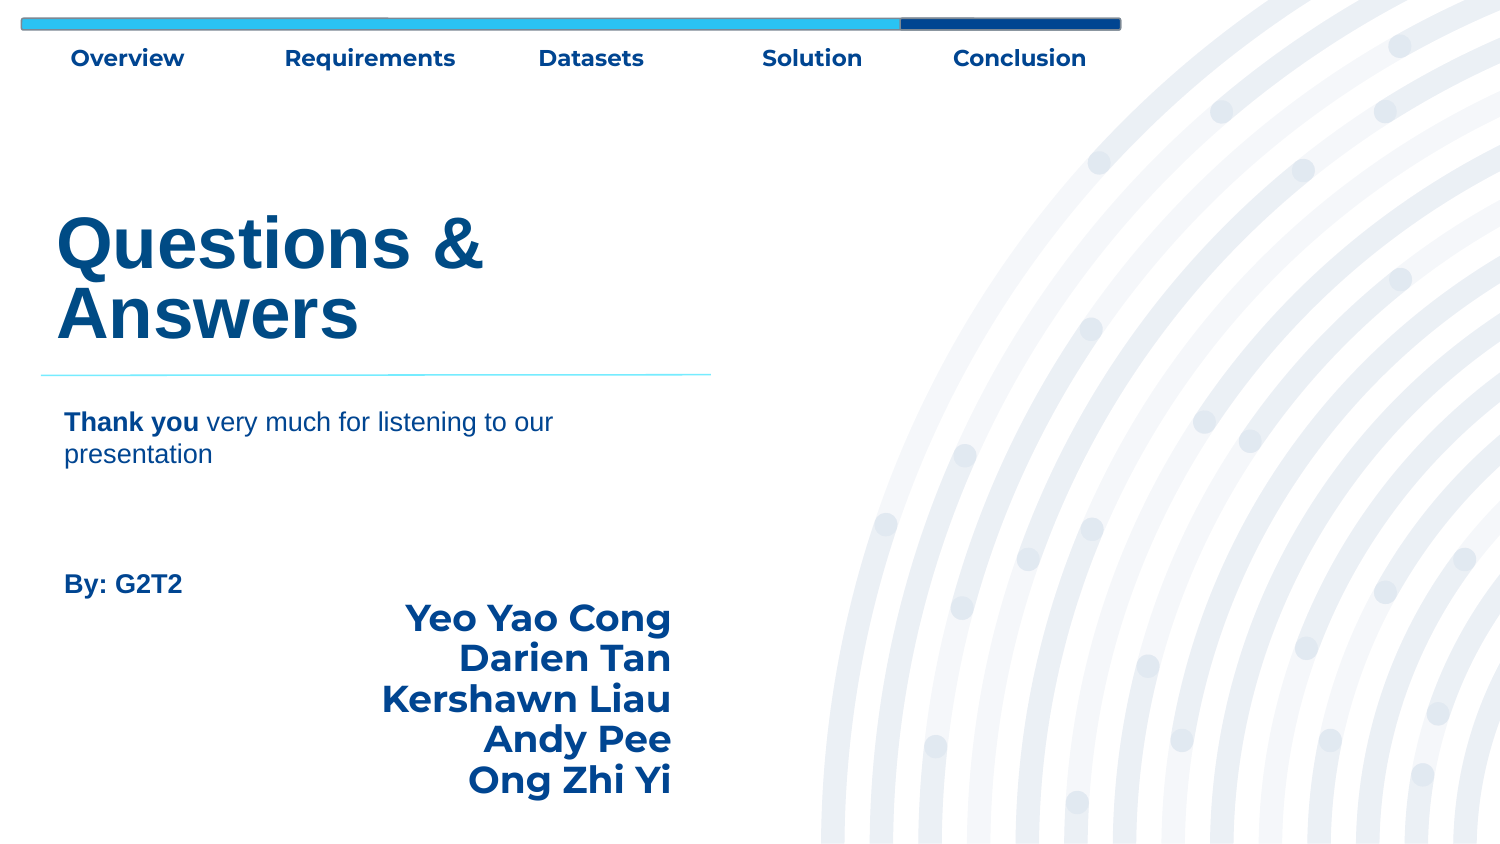

Overview
Requirements
Datasets
Solution
Conclusion
Questions & Answers
Thank you very much for listening to our presentation

By: G2T2
Yeo Yao Cong
Darien Tan
Kershawn Liau
Andy Pee
Ong Zhi Yi